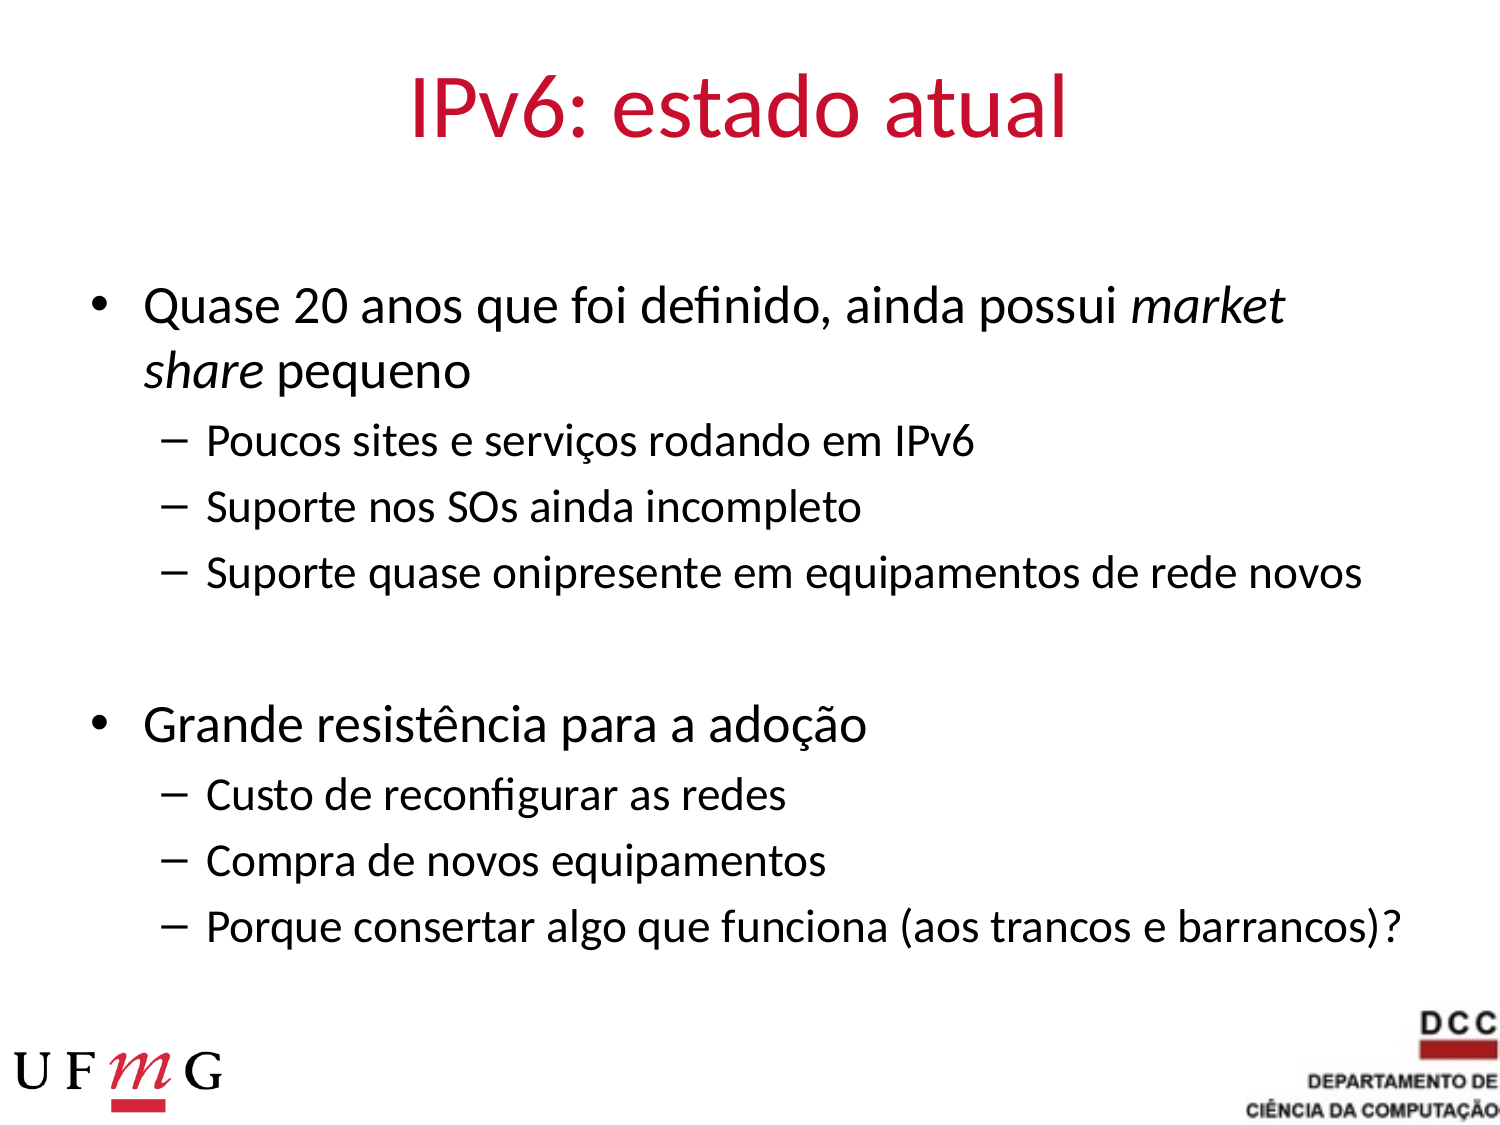

# IPv6: estado atual
Quase 20 anos que foi definido, ainda possui market share pequeno
Poucos sites e serviços rodando em IPv6
Suporte nos SOs ainda incompleto
Suporte quase onipresente em equipamentos de rede novos

Grande resistência para a adoção
Custo de reconfigurar as redes
Compra de novos equipamentos
Porque consertar algo que funciona (aos trancos e barrancos)?